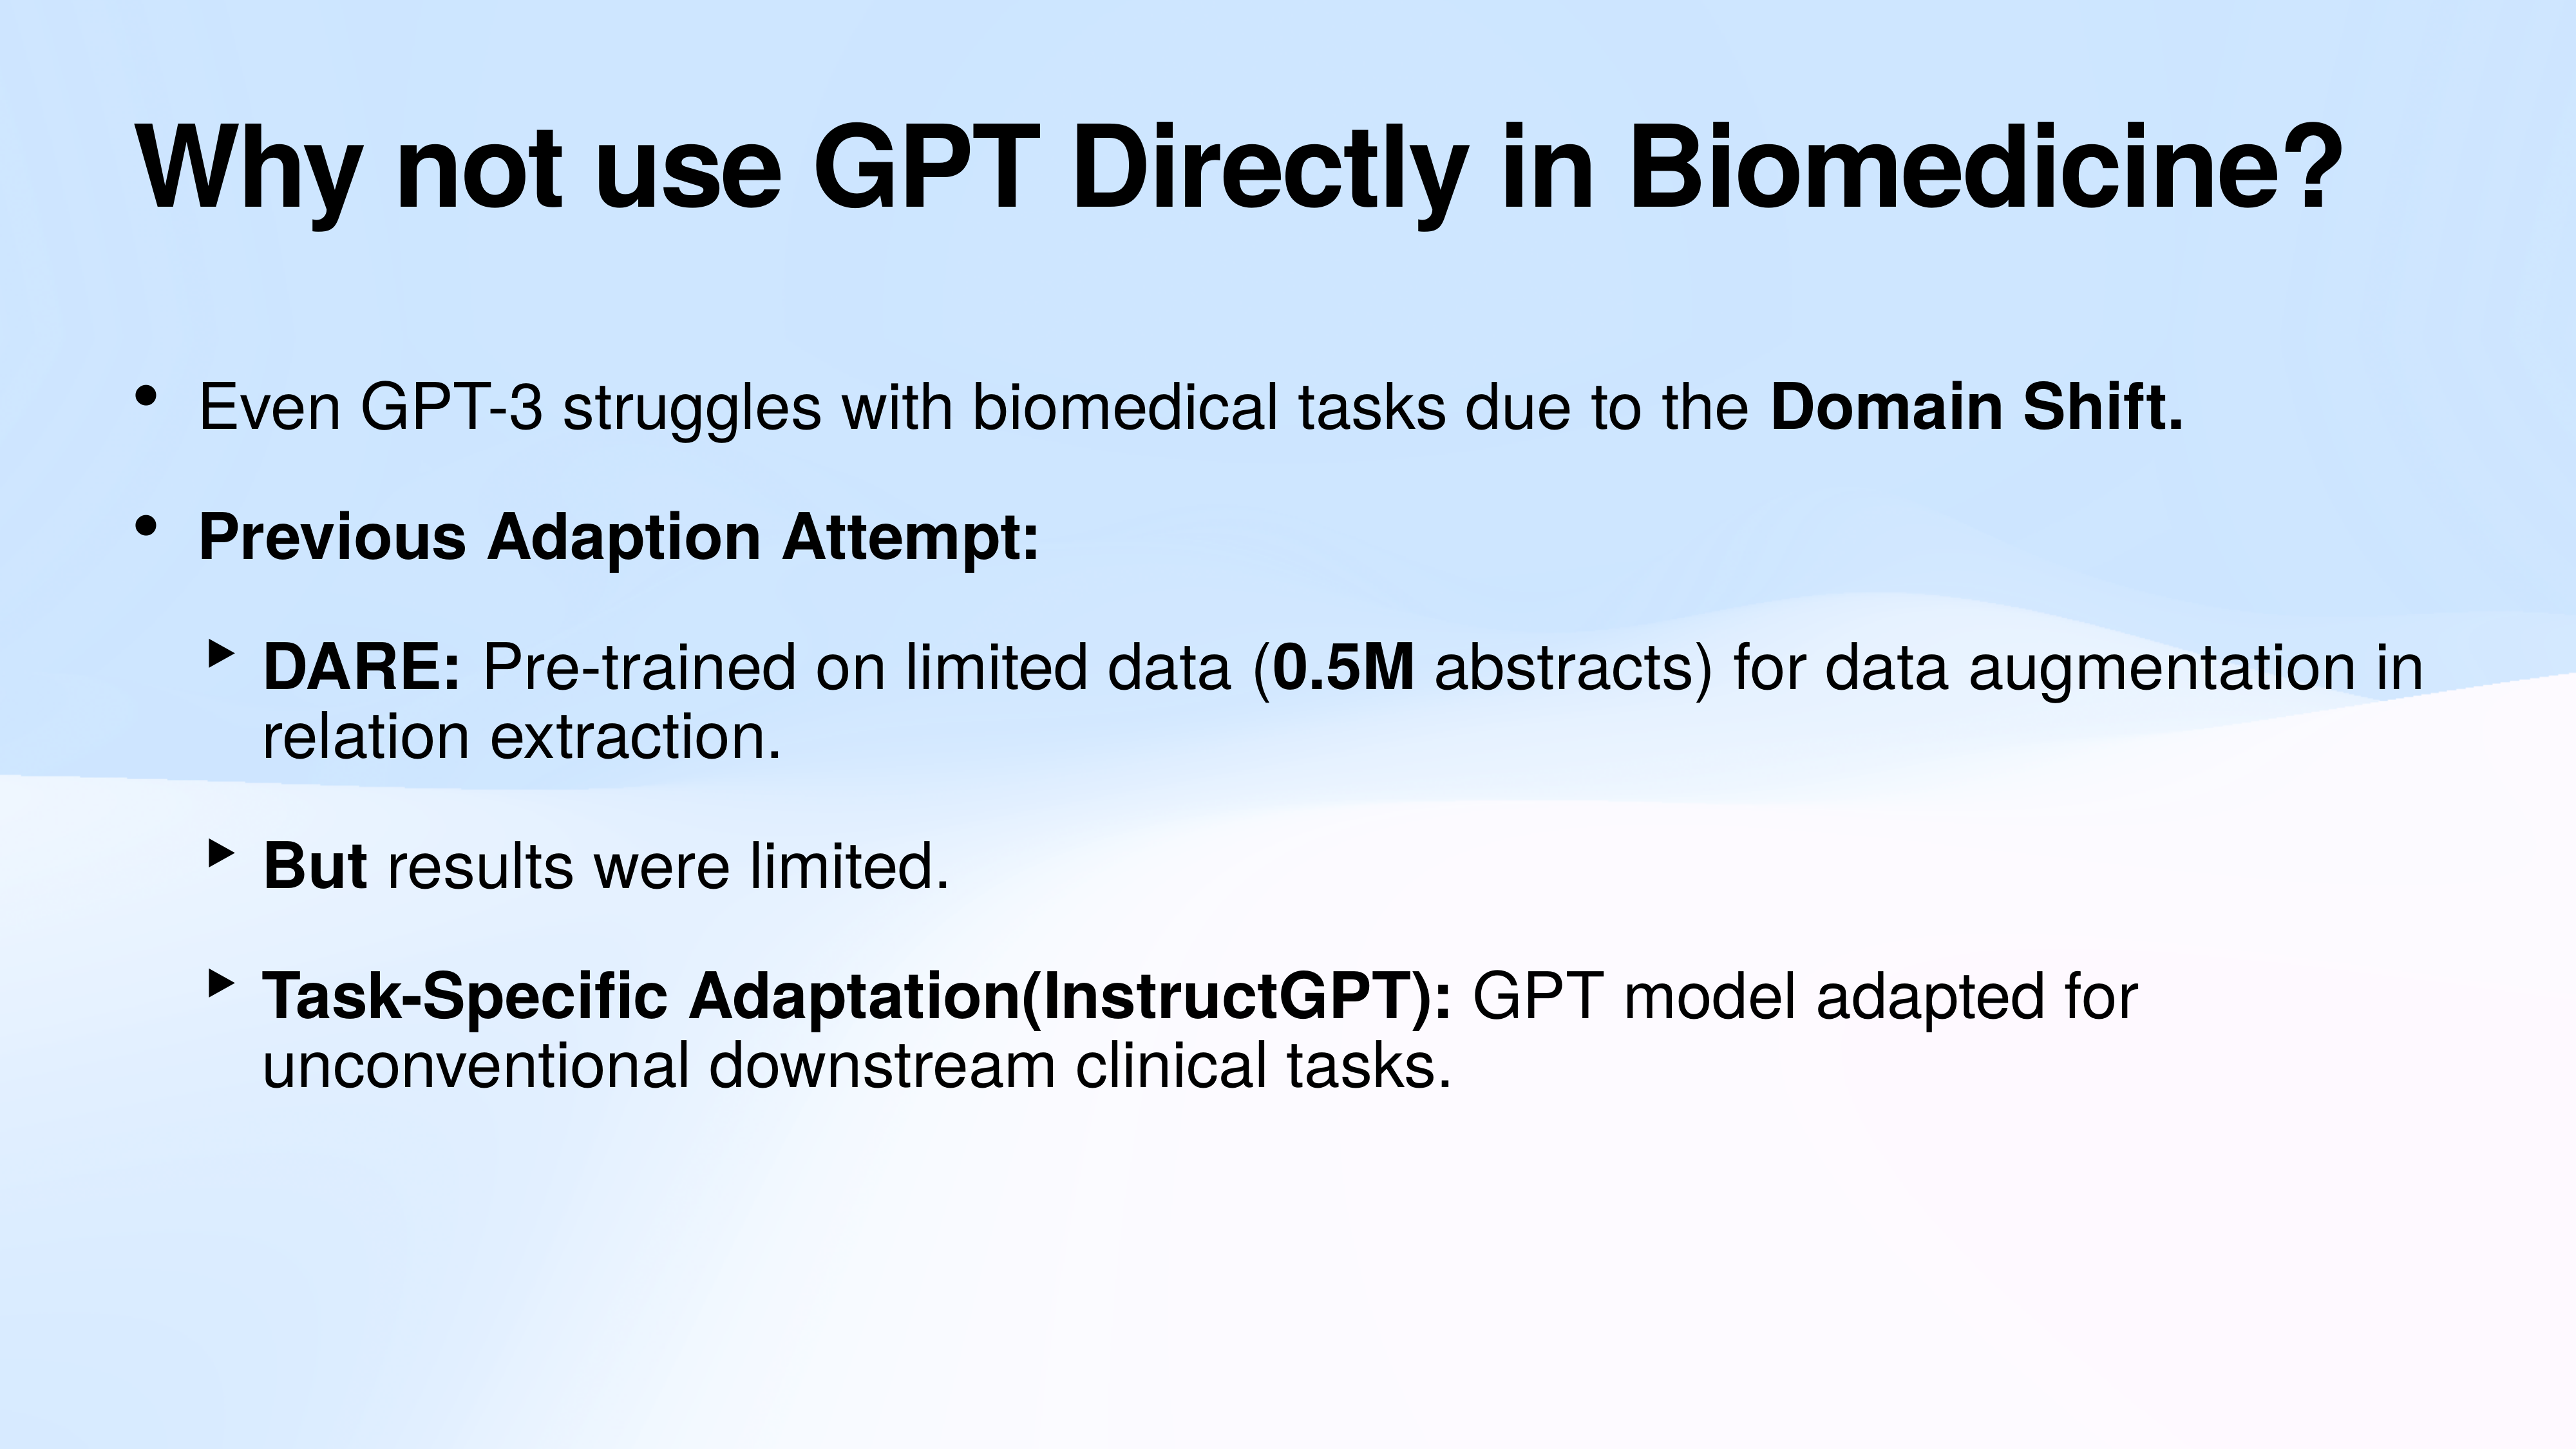

# Why not use GPT Directly in Biomedicine?
Even GPT-3 struggles with biomedical tasks due to the Domain Shift.
Previous Adaption Attempt:
DARE: Pre-trained on limited data (0.5M abstracts) for data augmentation in relation extraction.
But results were limited.
Task-Specific Adaptation(InstructGPT): GPT model adapted for unconventional downstream clinical tasks.